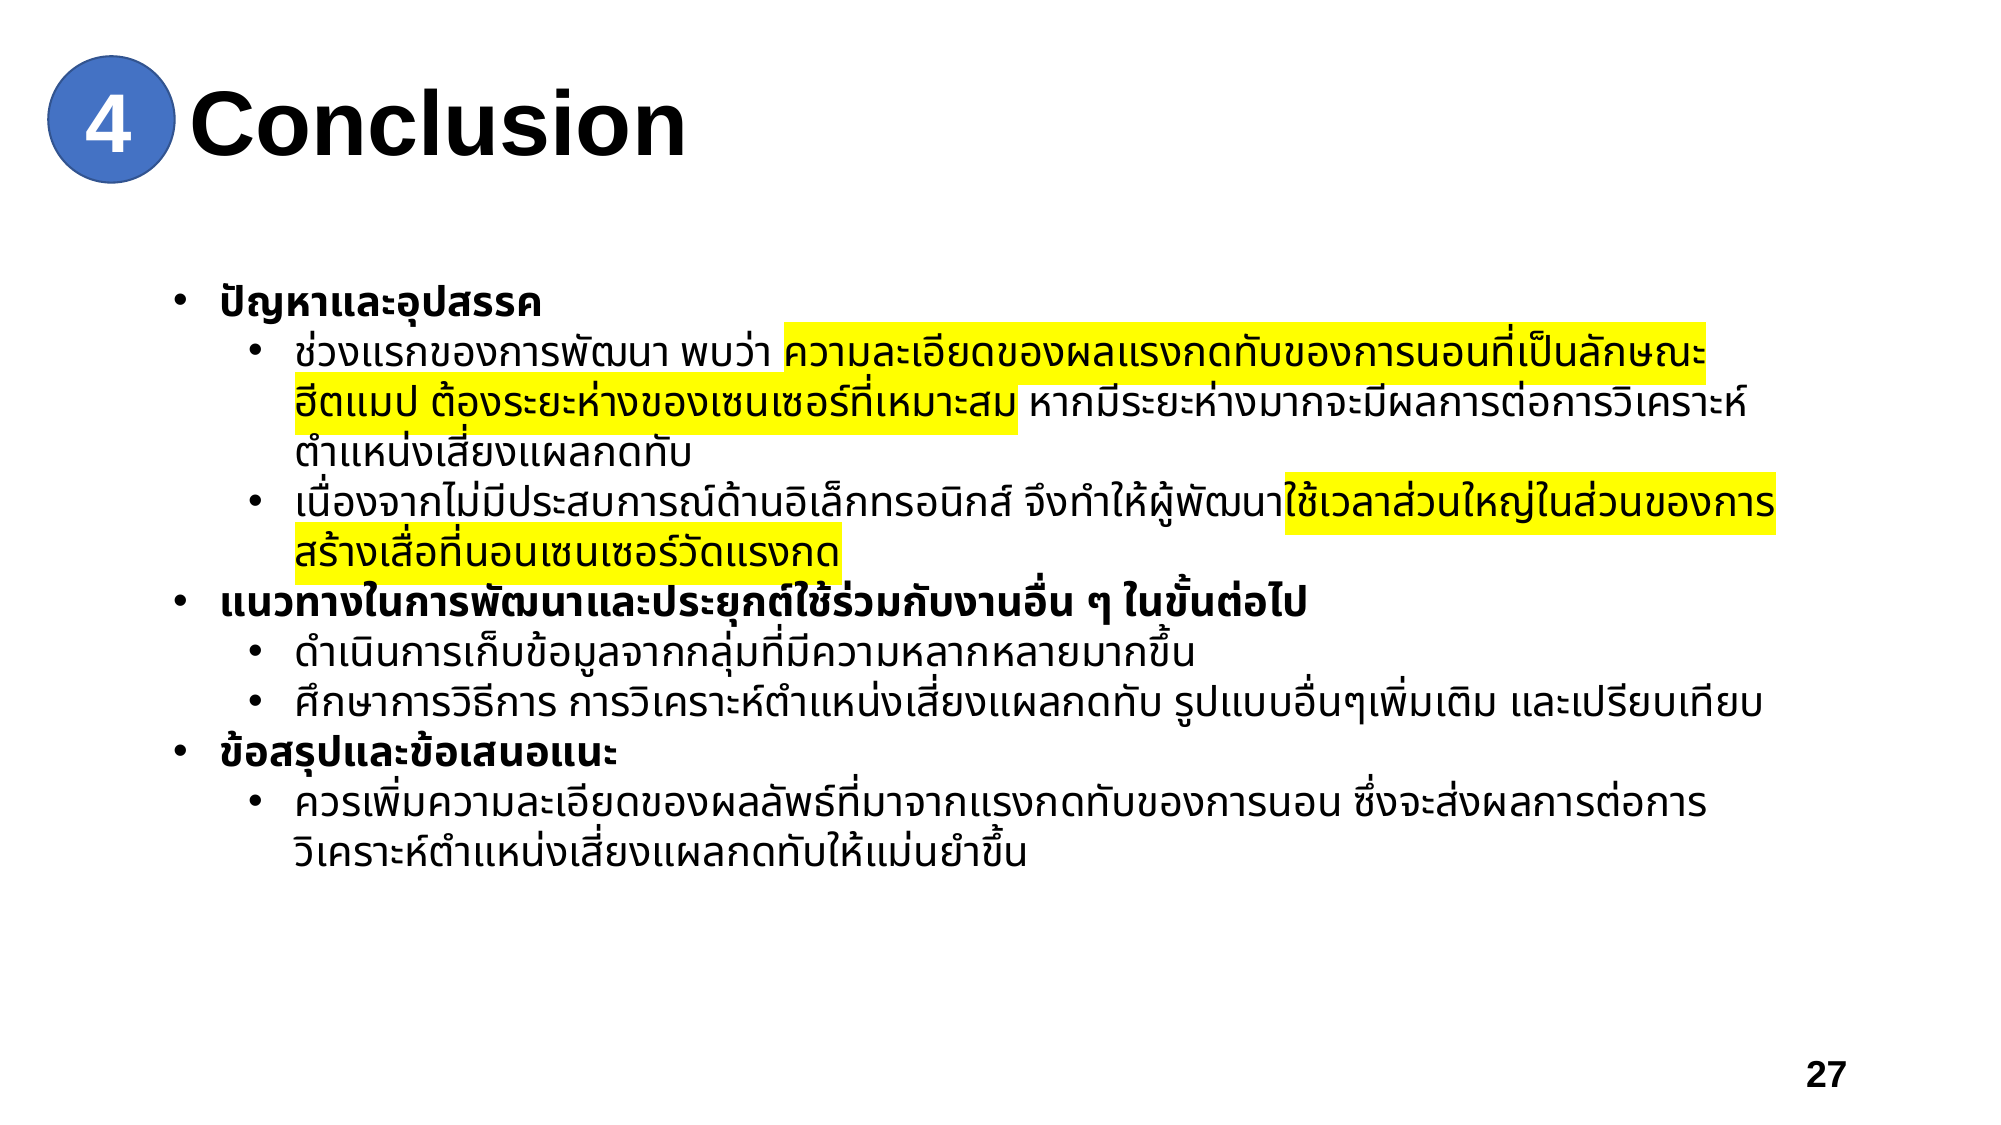

4
Conclusion
ปัญหาและอุปสรรค
ช่วงแรกของการพัฒนา พบว่า ความละเอียดของผลแรงกดทับของการนอนที่เป็นลักษณะฮีตแมป ต้องระยะห่างของเซนเซอร์ที่เหมาะสม หากมีระยะห่างมากจะมีผลการต่อการวิเคราะห์ตำแหน่งเสี่ยงแผลกดทับ
เนื่องจากไม่มีประสบการณ์ด้านอิเล็กทรอนิกส์ จึงทำให้ผู้พัฒนาใช้เวลาส่วนใหญ่ในส่วนของการสร้างเสื่อที่นอนเซนเซอร์วัดแรงกด
แนวทางในการพัฒนาและประยุกต์ใช้ร่วมกับงานอื่น ๆ ในขั้นต่อไป
ดำเนินการเก็บข้อมูลจากกลุ่มที่มีความหลากหลายมากขึ้น
ศึกษาการวิธีการ การวิเคราะห์ตำแหน่งเสี่ยงแผลกดทับ รูปแบบอื่นๆเพิ่มเติม และเปรียบเทียบ
ข้อสรุปและข้อเสนอแนะ
ควรเพิ่มความละเอียดของผลลัพธ์ที่มาจากแรงกดทับของการนอน ซึ่งจะส่งผลการต่อการวิเคราะห์ตำแหน่งเสี่ยงแผลกดทับให้แม่นยำขึ้น

27